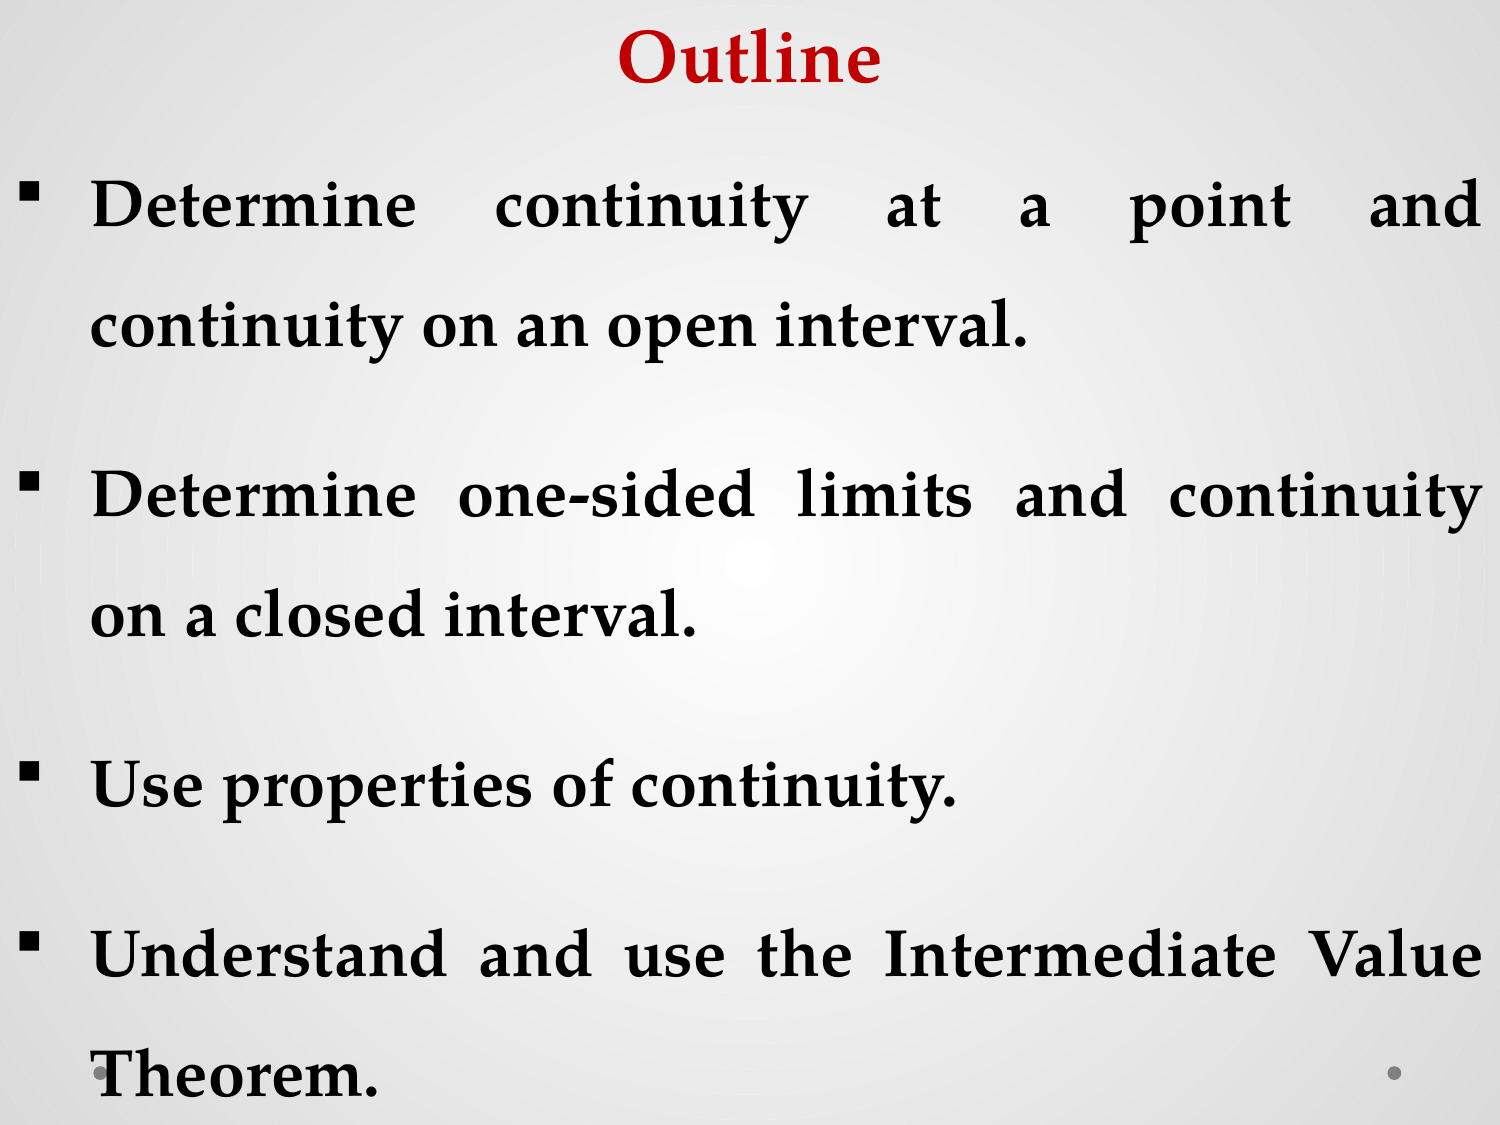

Outline
Determine continuity at a point and continuity on an open interval.
Determine one-sided limits and continuity on a closed interval.
Use properties of continuity.
Understand and use the Intermediate Value Theorem.